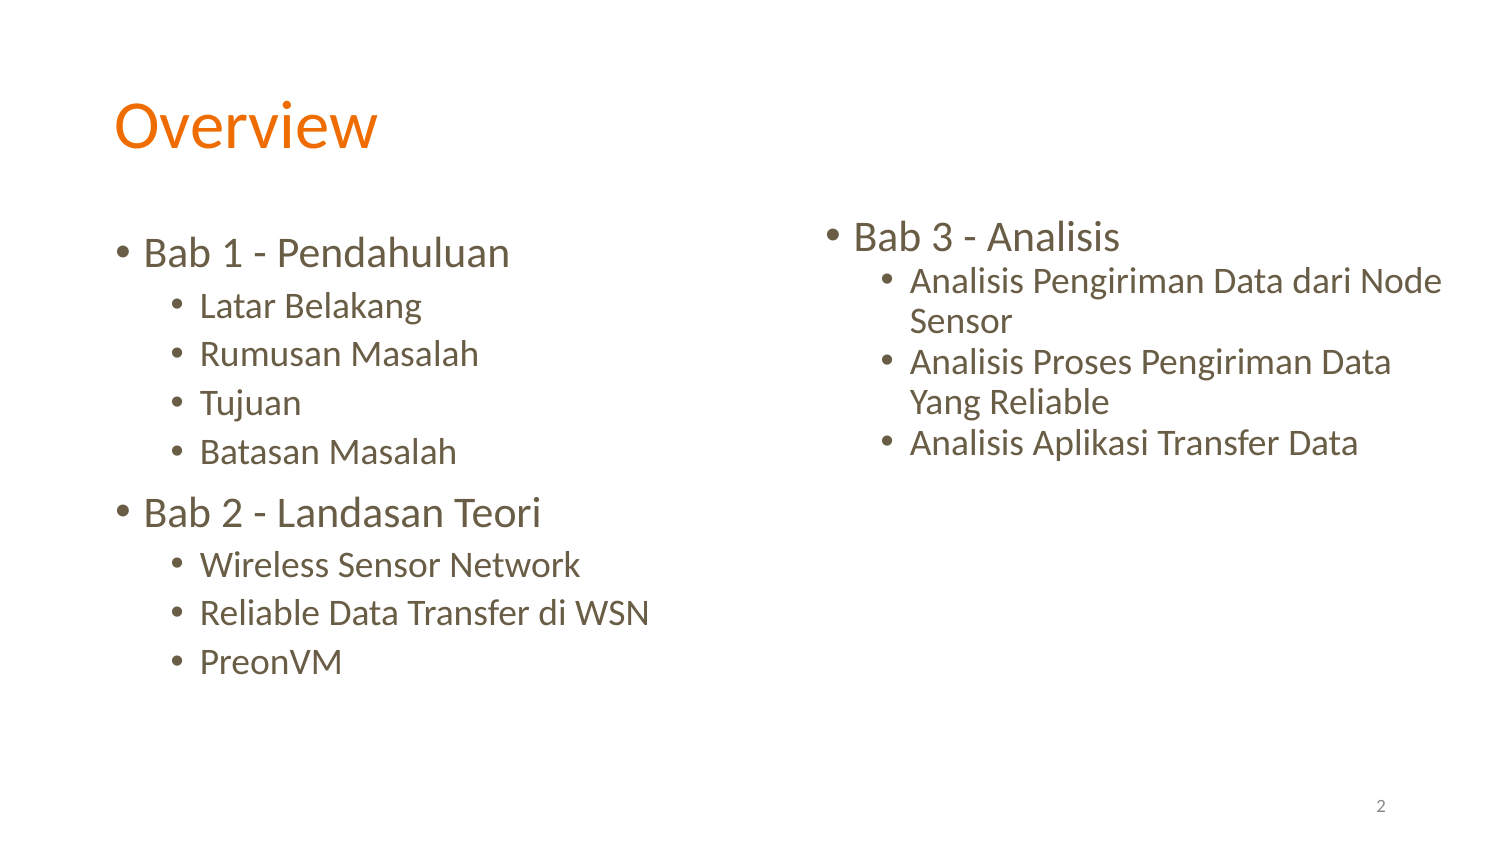

# Overview
Bab 3 - Analisis
Analisis Pengiriman Data dari Node Sensor
Analisis Proses Pengiriman Data Yang Reliable
Analisis Aplikasi Transfer Data

Bab 1 - Pendahuluan
Latar Belakang
Rumusan Masalah
Tujuan
Batasan Masalah
Bab 2 - Landasan Teori
Wireless Sensor Network
Reliable Data Transfer di WSN
PreonVM
2